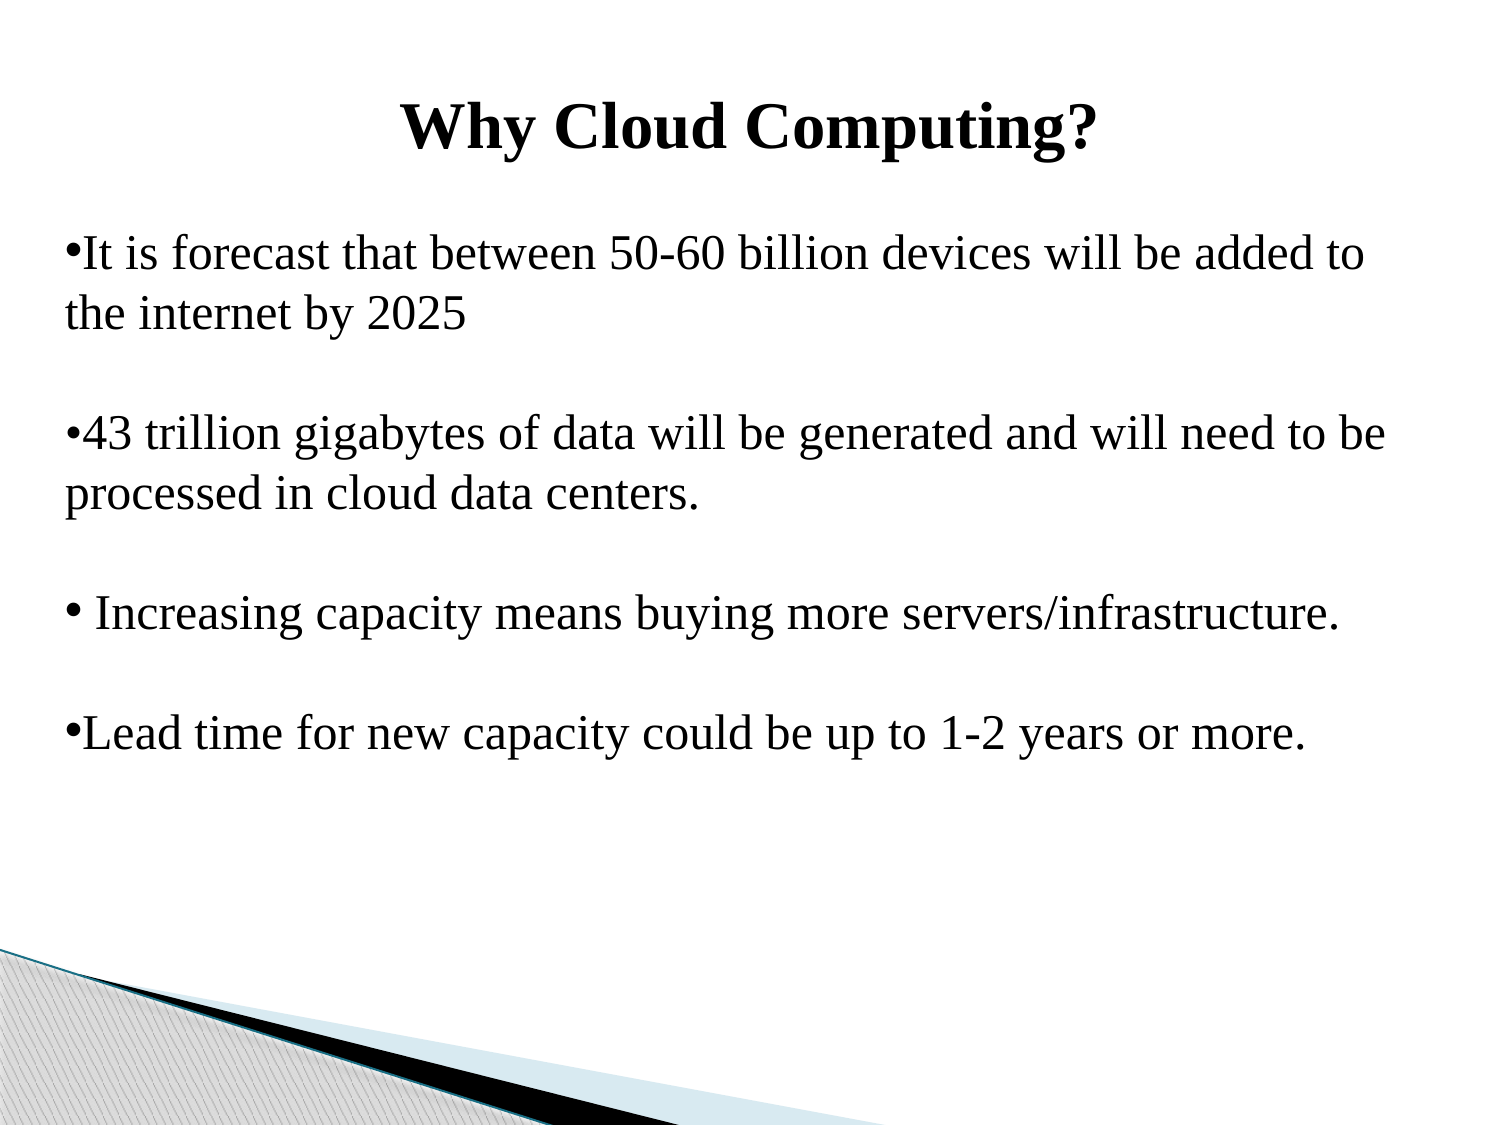

# Why Cloud Computing?

It is forecast that between 50-60 billion devices will be added to the internet by 2025

•43 trillion gigabytes of data will be generated and will need to be processed in cloud data centers.

 Increasing capacity means buying more servers/infrastructure.

Lead time for new capacity could be up to 1-2 years or more.